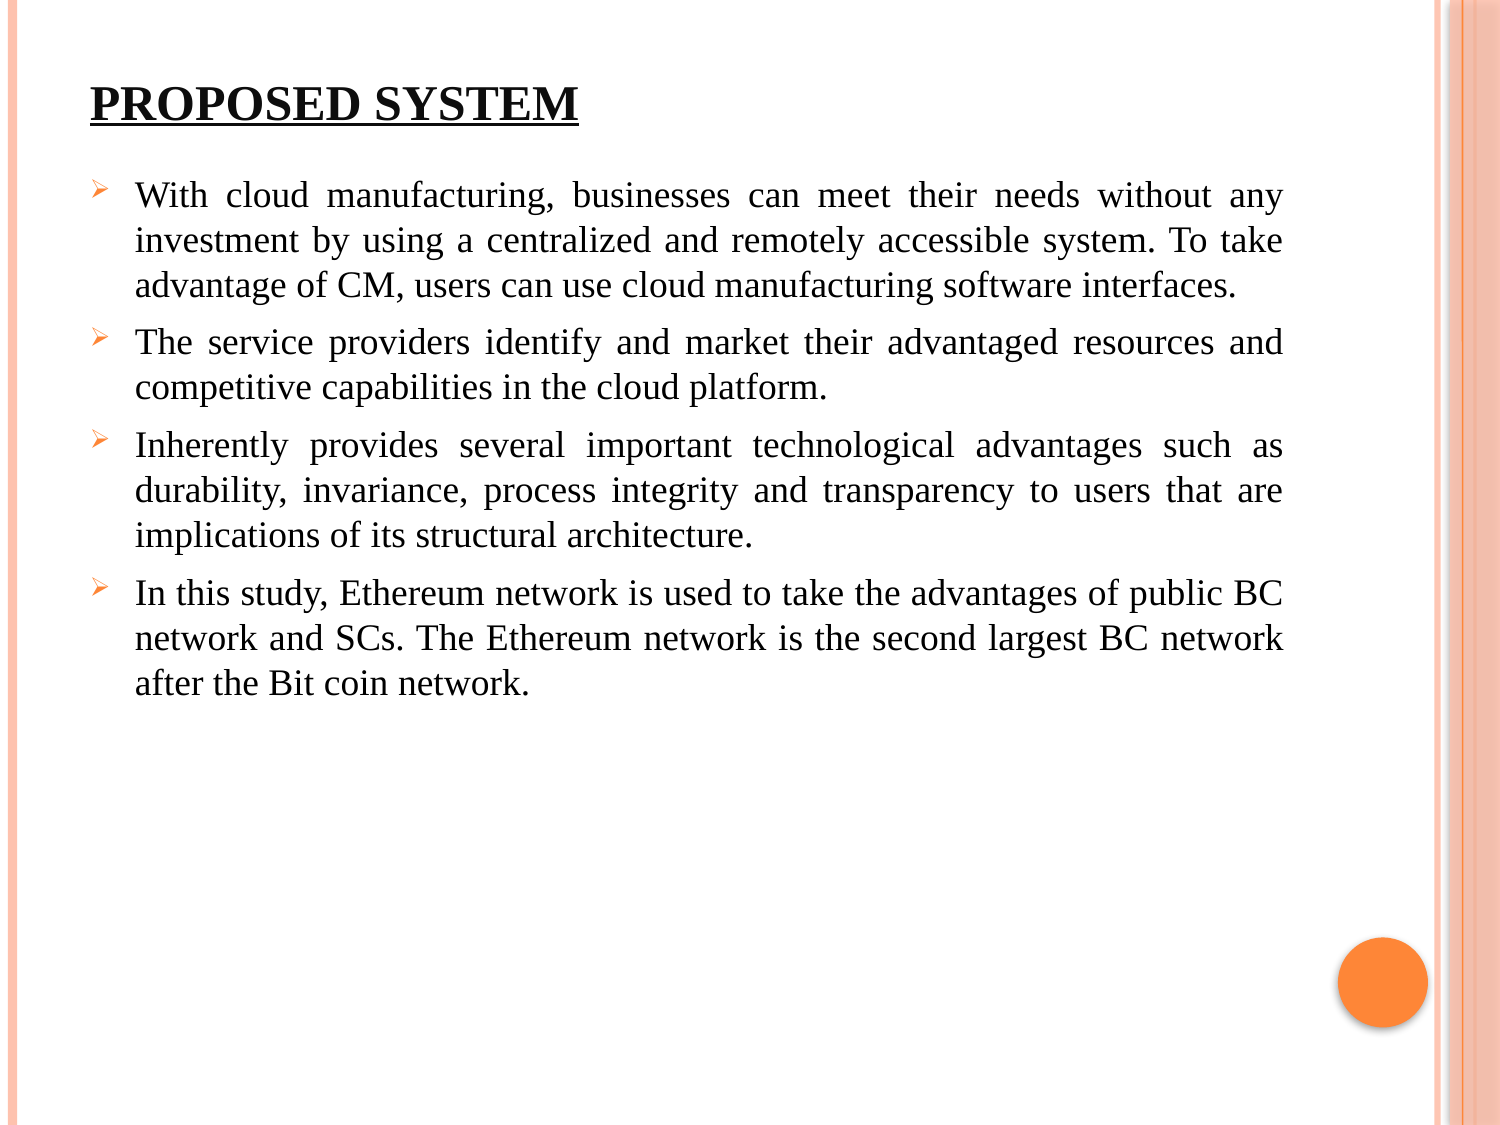

# PROPOSED SYSTEM
With cloud manufacturing, businesses can meet their needs without any investment by using a centralized and remotely accessible system. To take advantage of CM, users can use cloud manufacturing software interfaces.
The service providers identify and market their advantaged resources and competitive capabilities in the cloud platform.
Inherently provides several important technological advantages such as durability, invariance, process integrity and transparency to users that are implications of its structural architecture.
In this study, Ethereum network is used to take the advantages of public BC network and SCs. The Ethereum network is the second largest BC network after the Bit coin network.